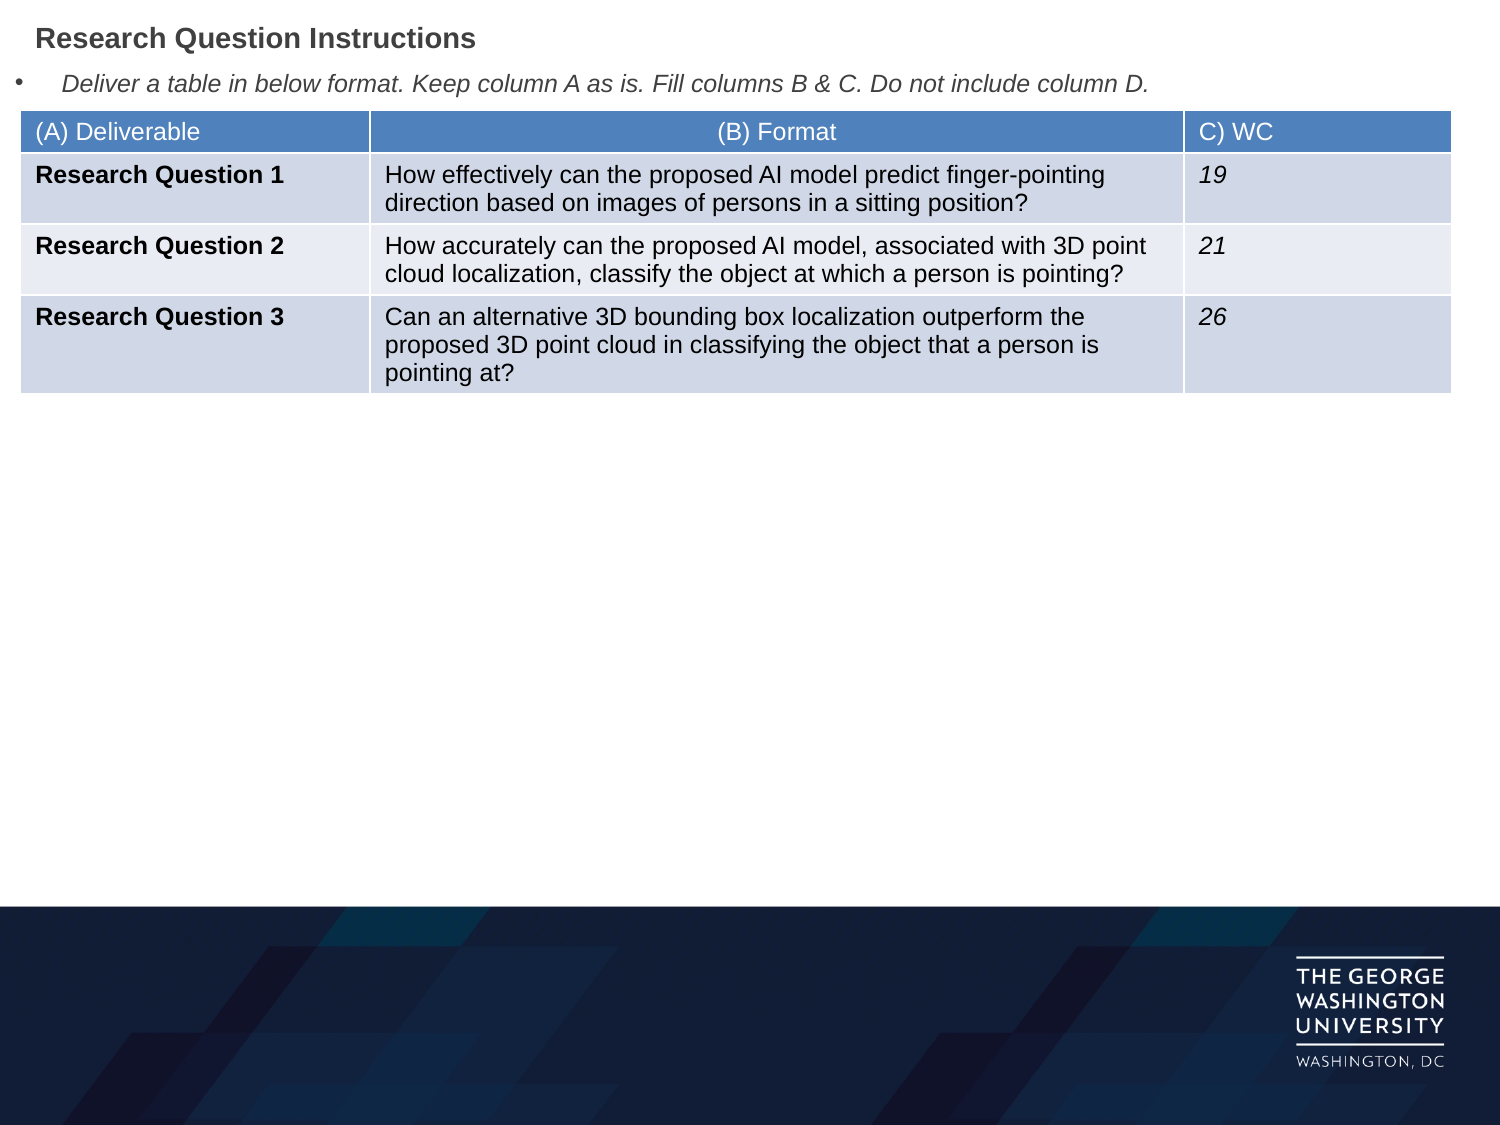

# Research Question Instructions
Deliver a table in below format. Keep column A as is. Fill columns B & C. Do not include column D.
| (A) Deliverable | (B) Format | C) WC |
| --- | --- | --- |
| Research Question 1 | How effectively can the proposed AI model predict finger-pointing direction based on images of persons in a sitting position? | 19 |
| Research Question 2 | How accurately can the proposed AI model, associated with 3D point cloud localization, classify the object at which a person is pointing? | 21 |
| Research Question 3 | Can an alternative 3D bounding box localization outperform the proposed 3D point cloud in classifying the object that a person is pointing at? | 26 |